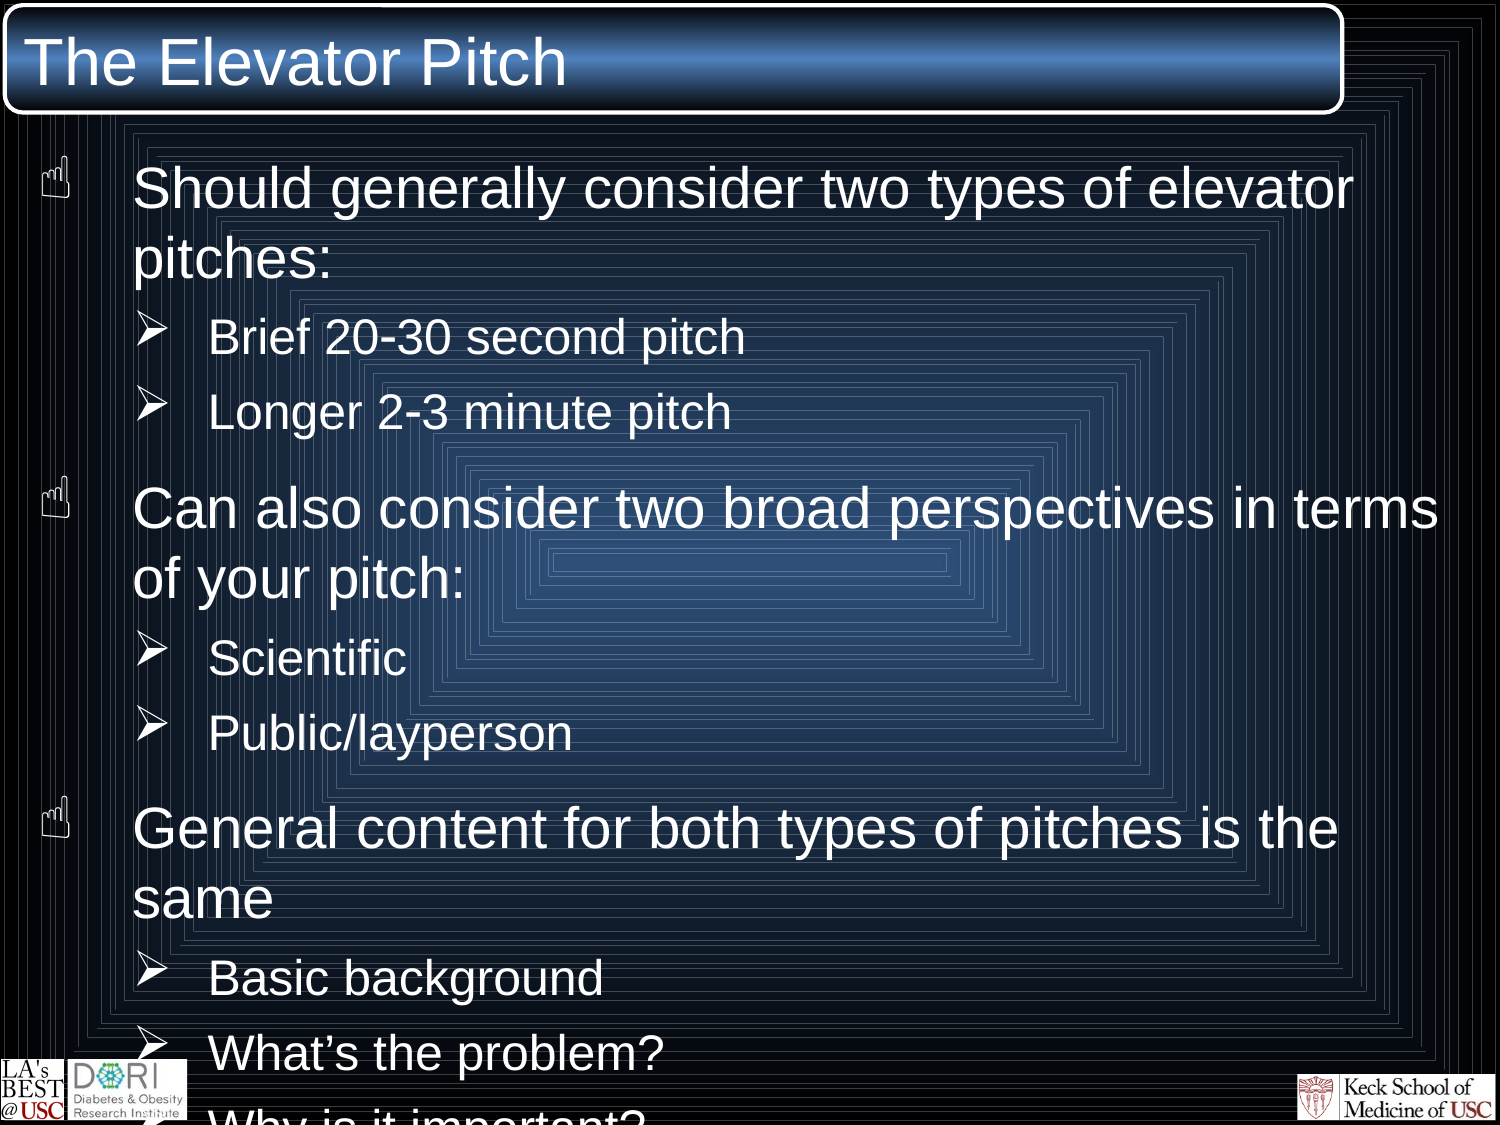

The Elevator Pitch
Should generally consider two types of elevator pitches:
Brief 20−30 second pitch
Longer 2−3 minute pitch
Can also consider two broad perspectives in terms of your pitch:
Scientific
Public/layperson
General content for both types of pitches is the same
Basic background
What’s the problem?
Why is it important?